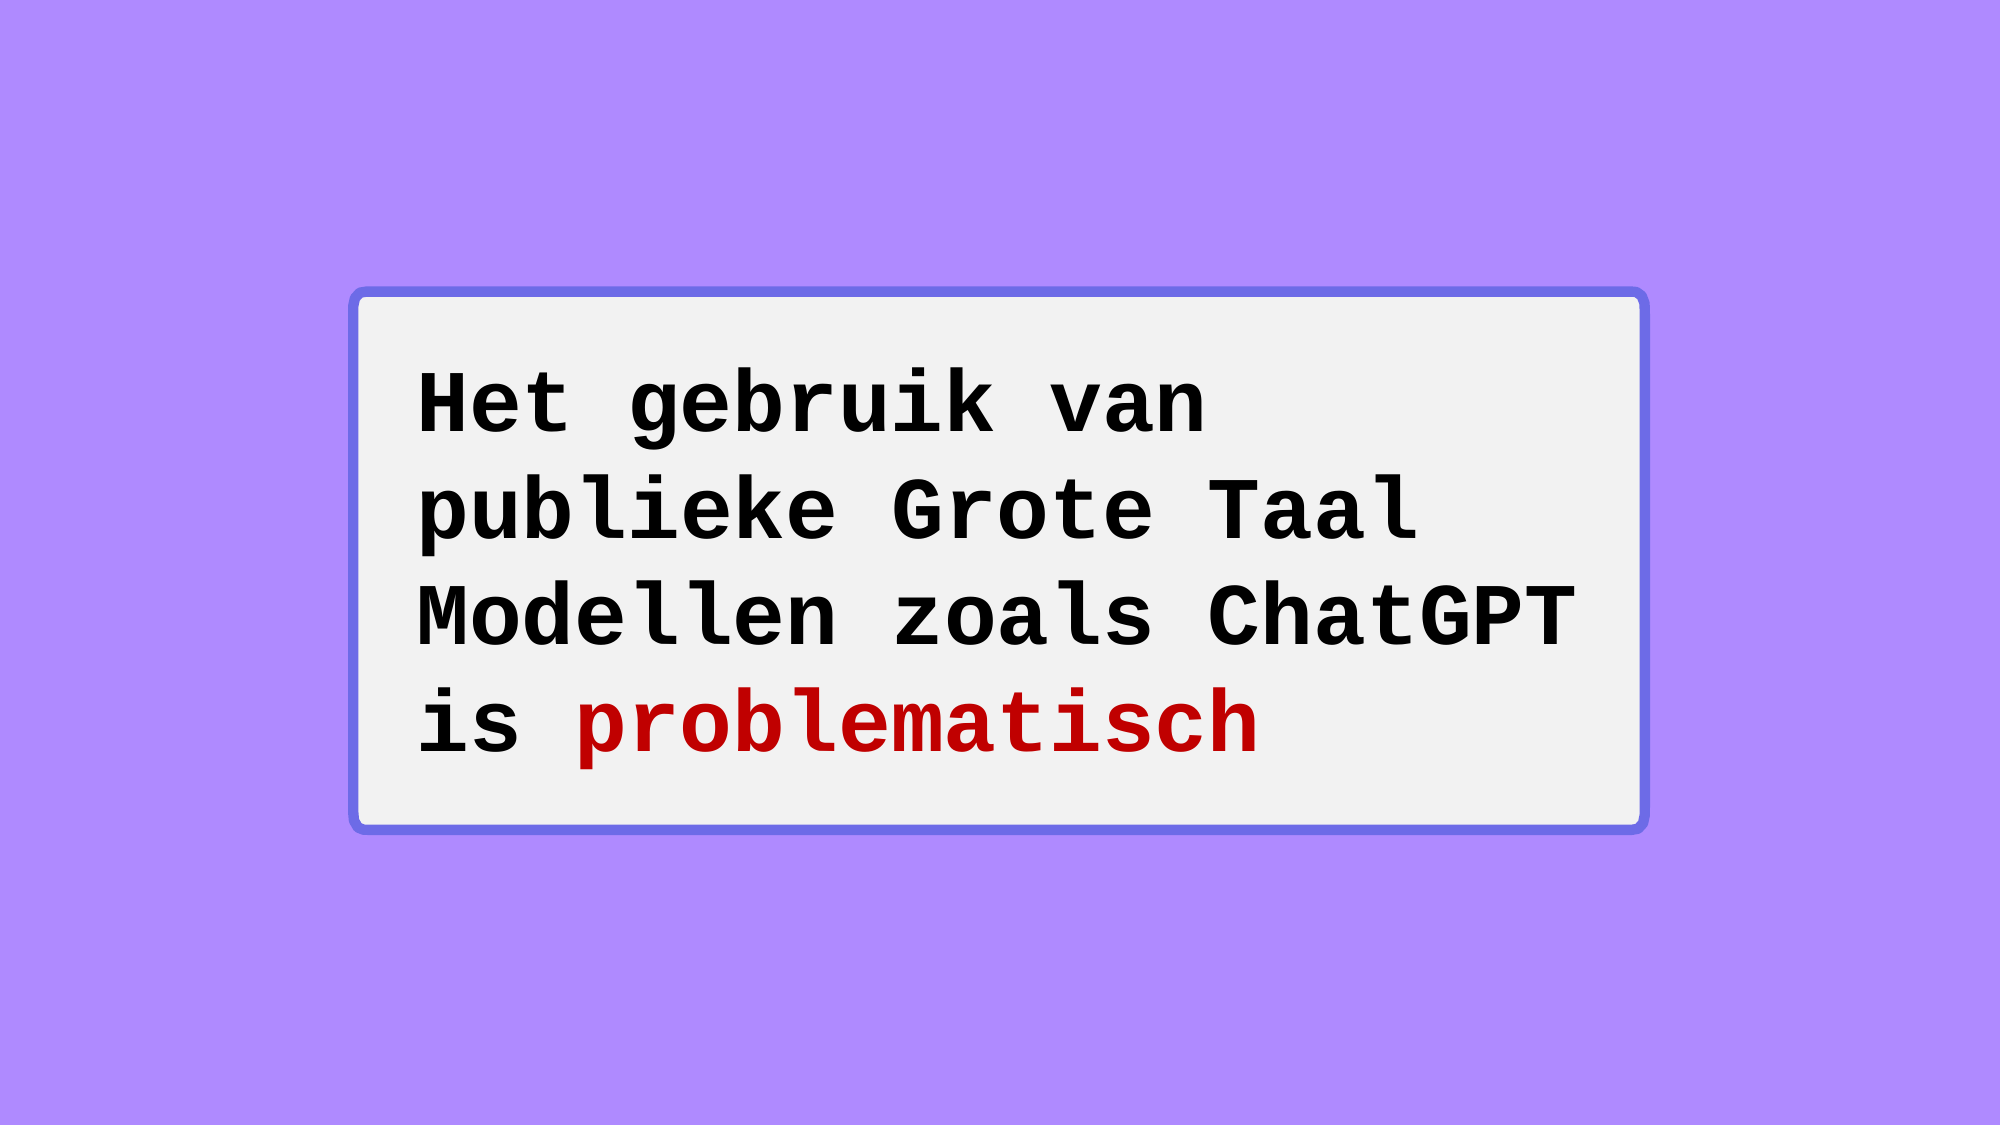

Het gebruik van
publieke Grote Taal Modellen zoals ChatGPT
is problematisch